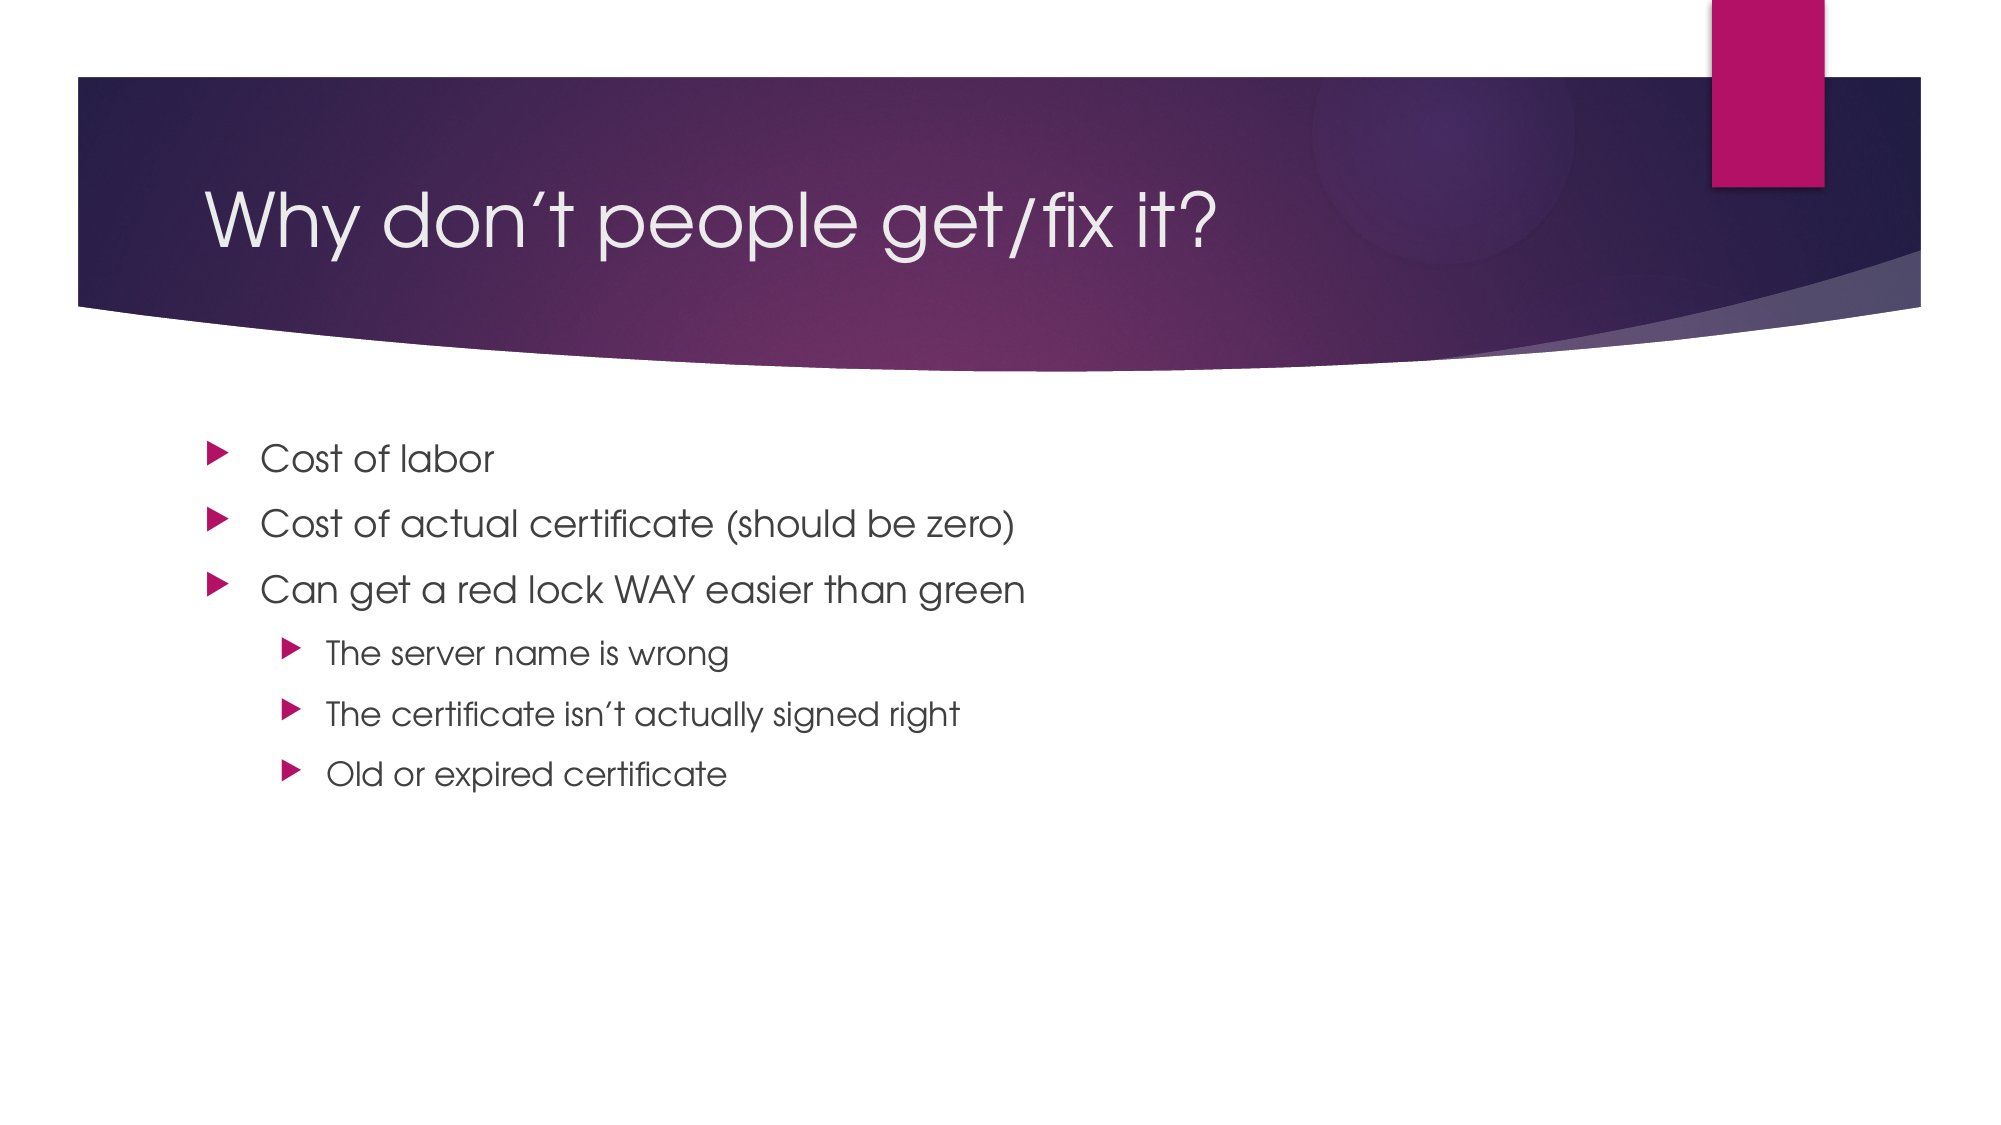

# Why don’t people get/fix it?
Cost of labor
Cost of actual certificate (should be zero)
Can get a red lock WAY easier than green
The server name is wrong
The certificate isn’t actually signed right
Old or expired certificate